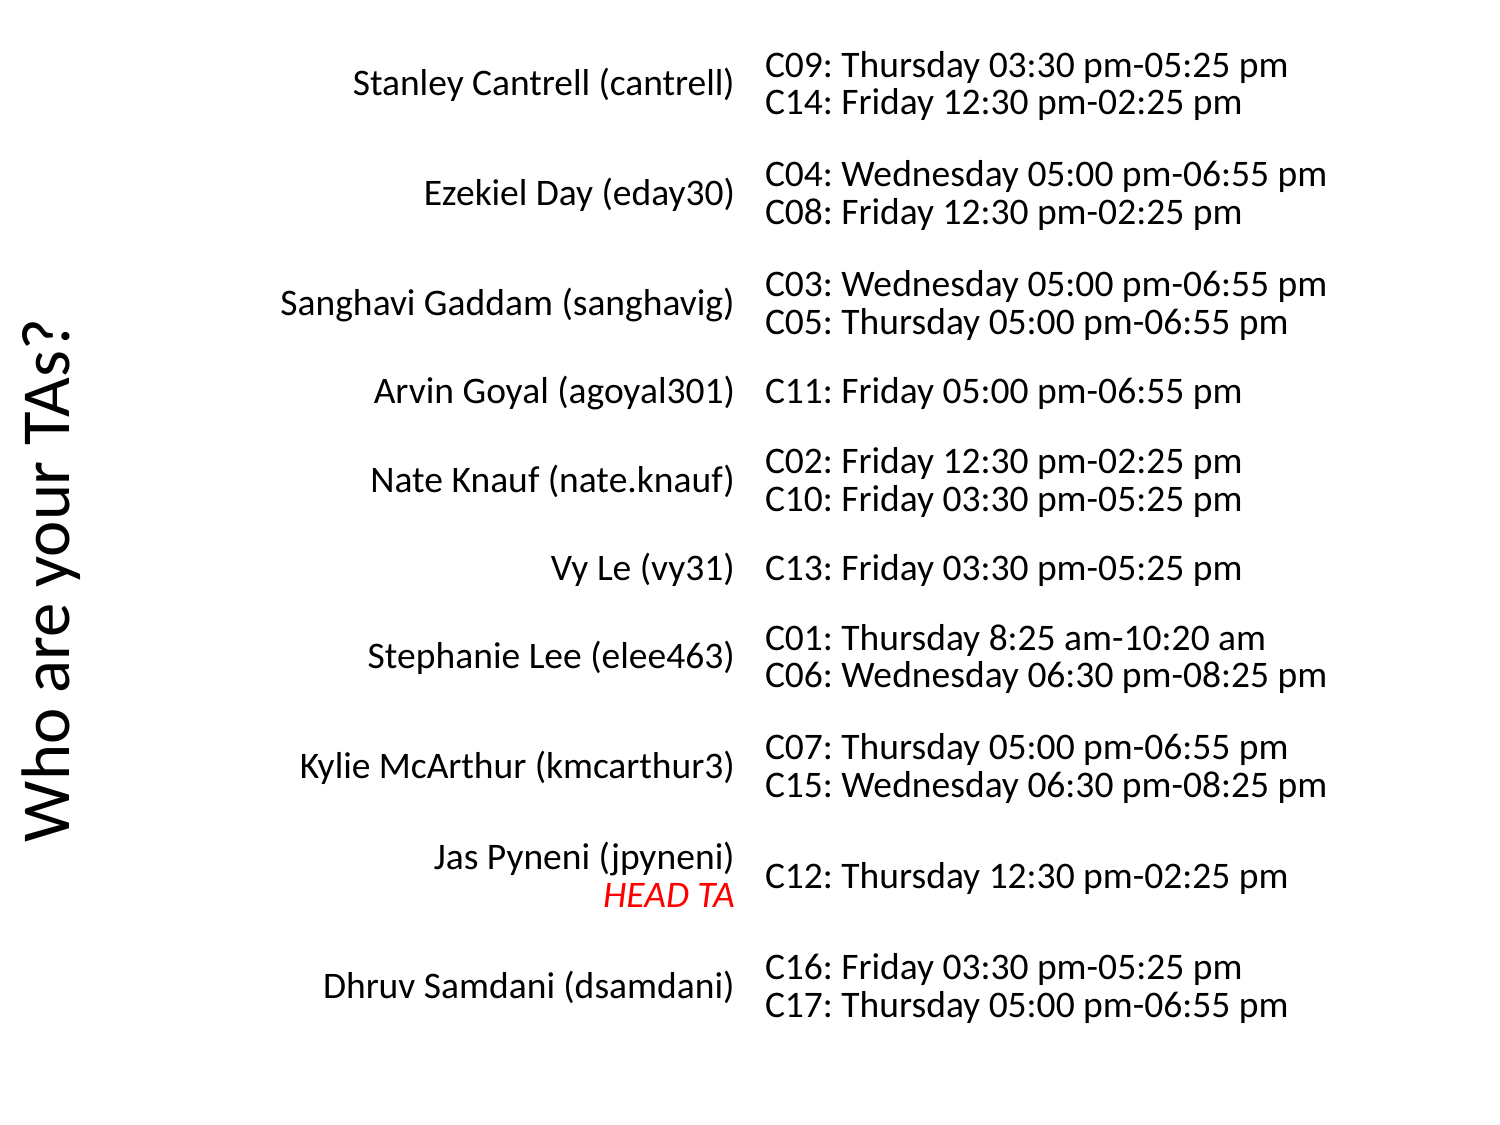

| Stanley Cantrell (cantrell) | C09: Thursday 03:30 pm-05:25 pm C14: Friday 12:30 pm-02:25 pm |
| --- | --- |
| Ezekiel Day (eday30) | C04: Wednesday 05:00 pm-06:55 pm C08: Friday 12:30 pm-02:25 pm |
| Sanghavi Gaddam (sanghavig) | C03: Wednesday 05:00 pm-06:55 pm C05: Thursday 05:00 pm-06:55 pm |
| Arvin Goyal (agoyal301) | C11: Friday 05:00 pm-06:55 pm |
| Nate Knauf (nate.knauf) | C02: Friday 12:30 pm-02:25 pm C10: Friday 03:30 pm-05:25 pm |
| Vy Le (vy31) | C13: Friday 03:30 pm-05:25 pm |
| Stephanie Lee (elee463) | C01: Thursday 8:25 am-10:20 am C06: Wednesday 06:30 pm-08:25 pm |
| Kylie McArthur (kmcarthur3) | C07: Thursday 05:00 pm-06:55 pm C15: Wednesday 06:30 pm-08:25 pm |
| Jas Pyneni (jpyneni) HEAD TA | C12: Thursday 12:30 pm-02:25 pm |
| Dhruv Samdani (dsamdani) | C16: Friday 03:30 pm-05:25 pm C17: Thursday 05:00 pm-06:55 pm |
# Who are your TAs?